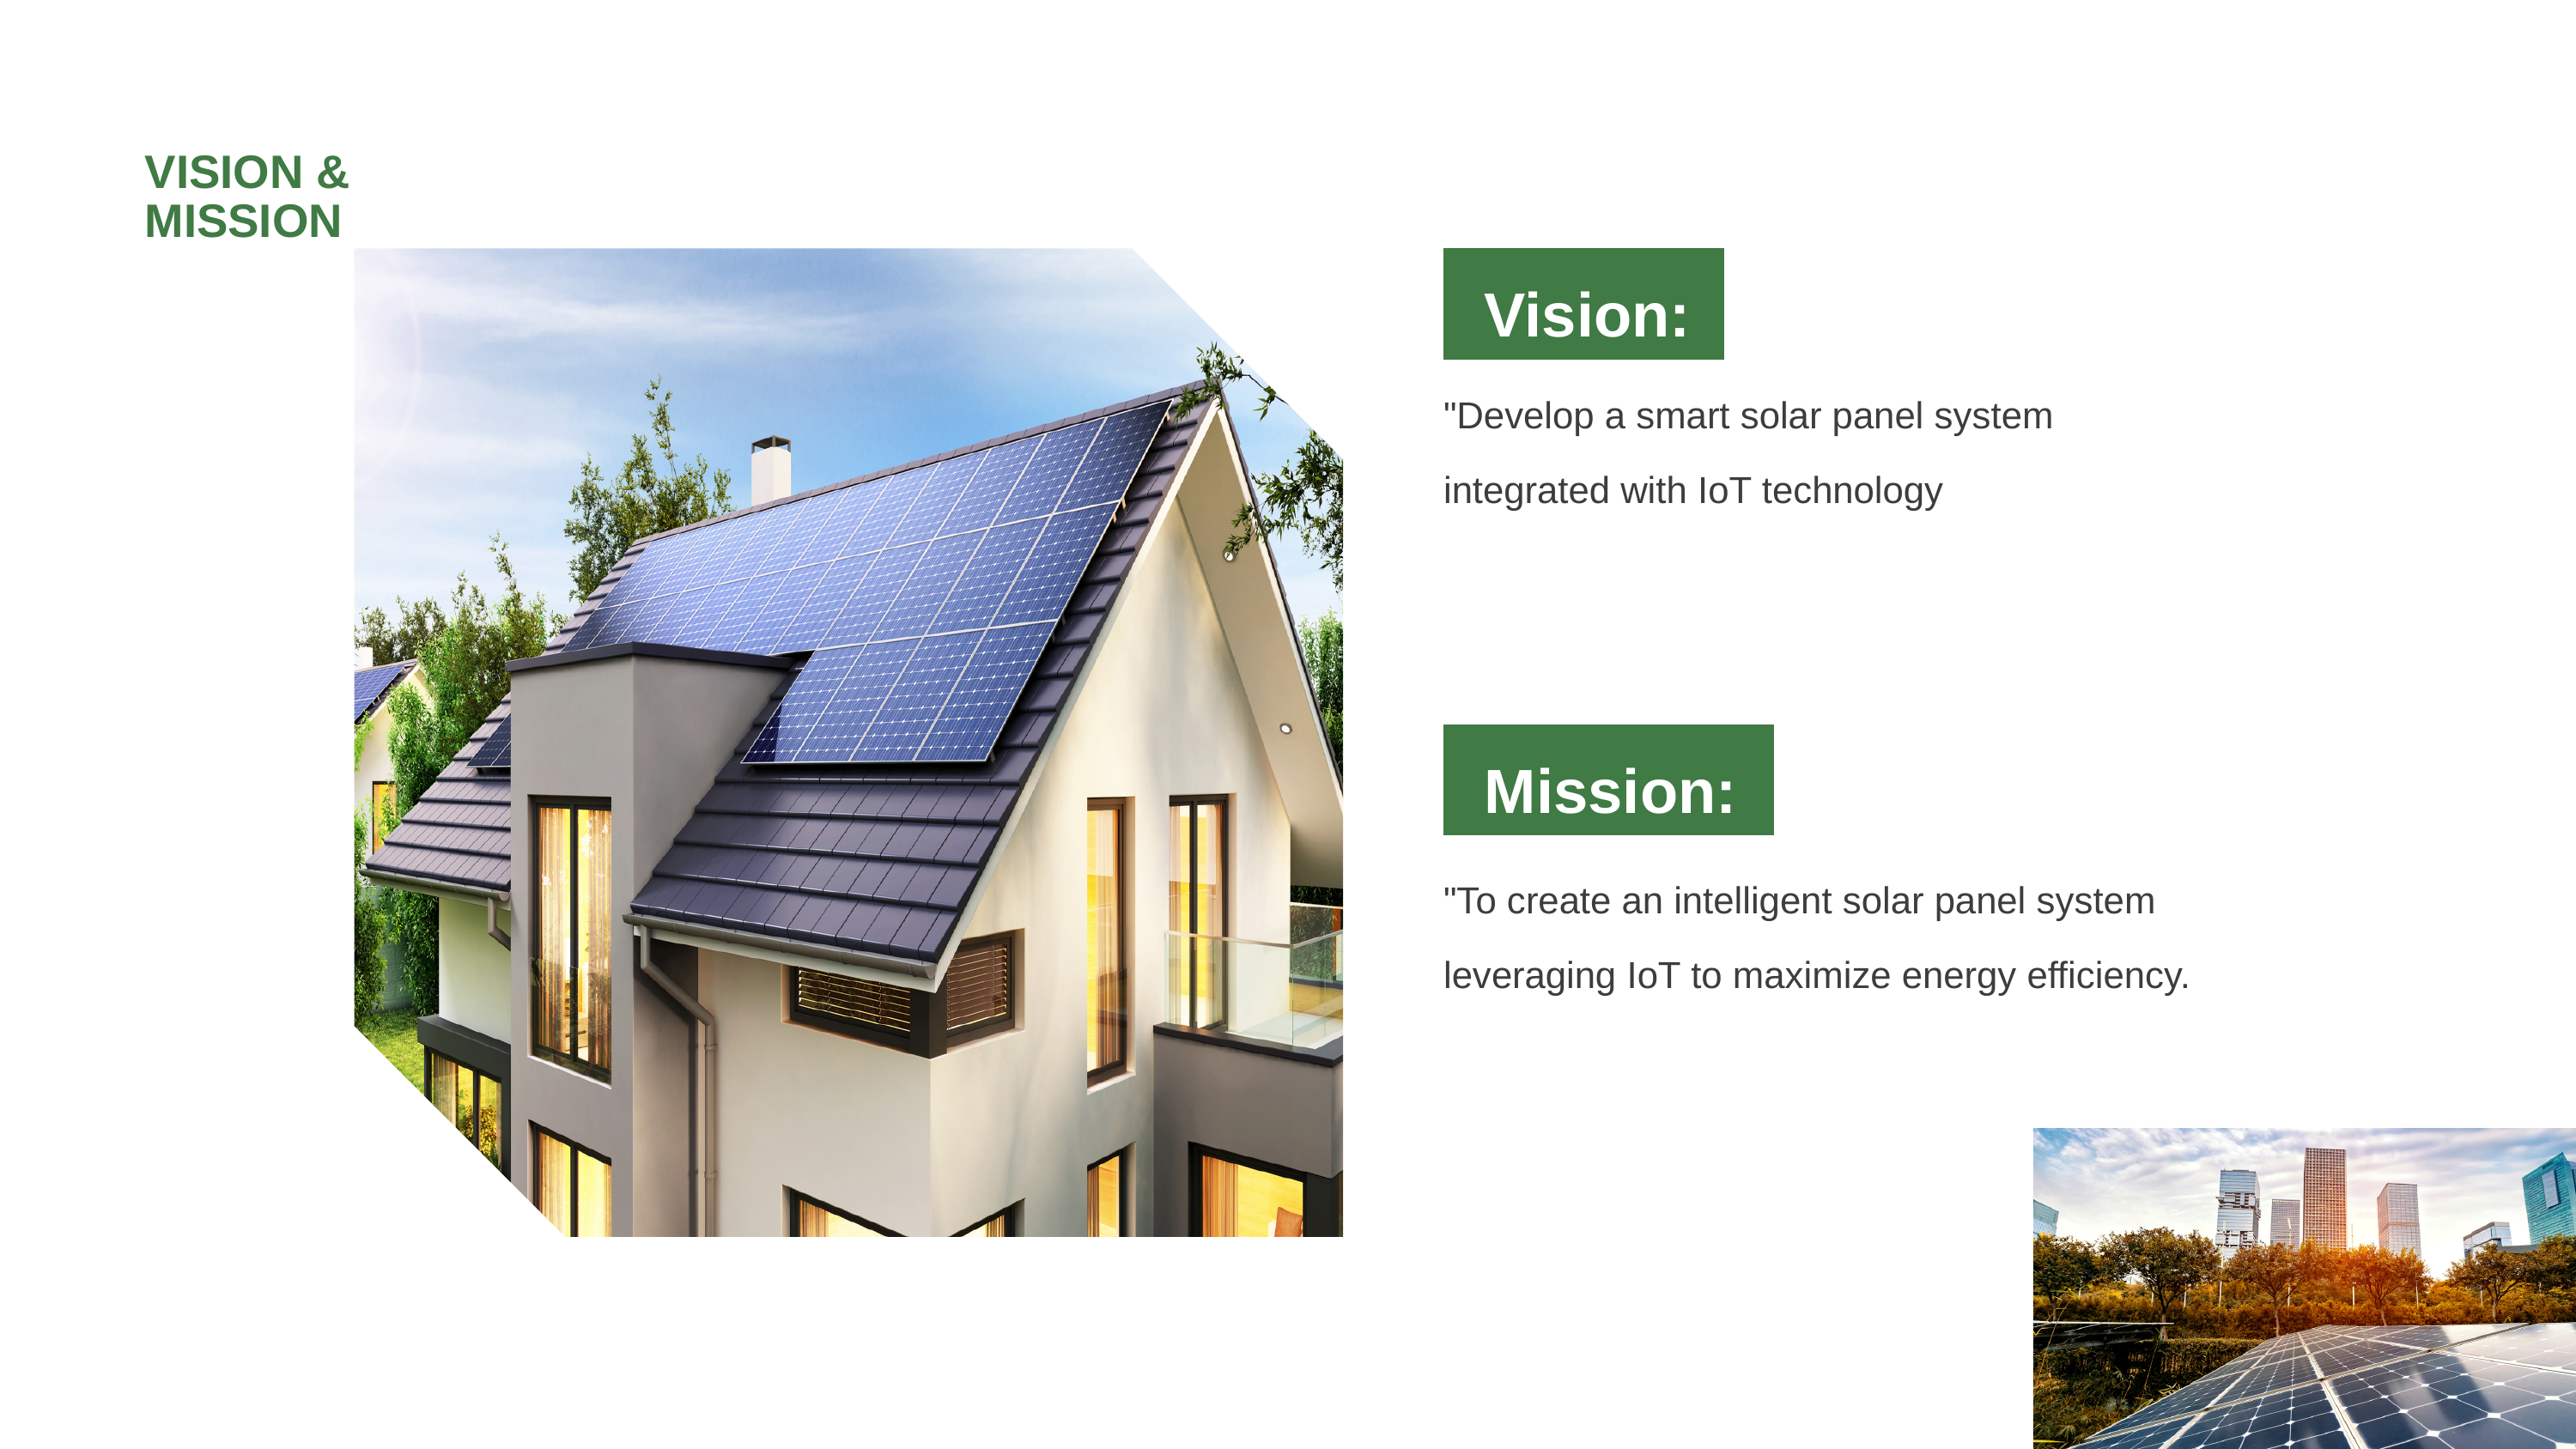

VISION & MISSION

Vision:
"Develop a smart solar panel system integrated with IoT technology

Mission:
"To create an intelligent solar panel system leveraging IoT to maximize energy efficiency.